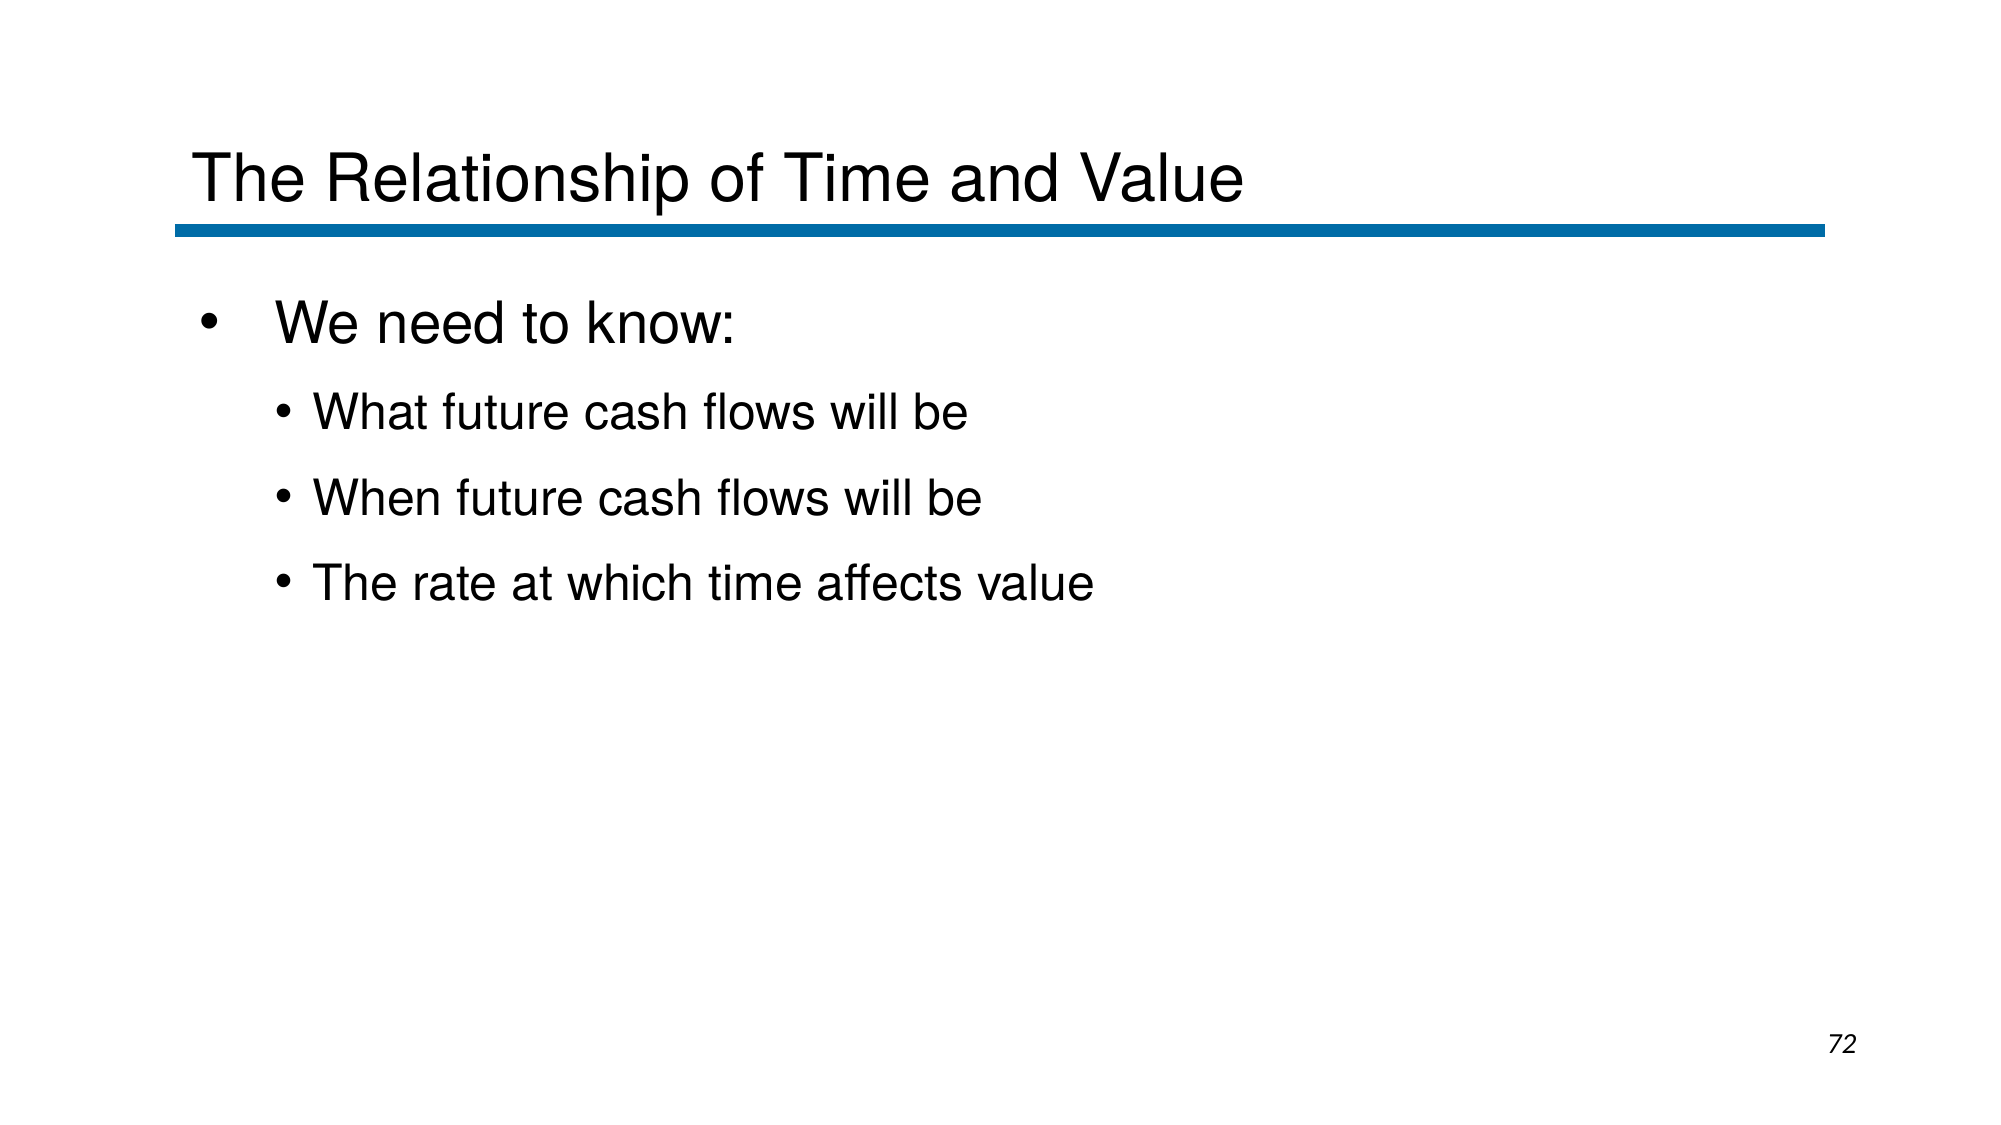

The Relationship of Time and Value
We need to know:
What future cash flows will be
When future cash flows will be
The rate at which time affects value

1-72